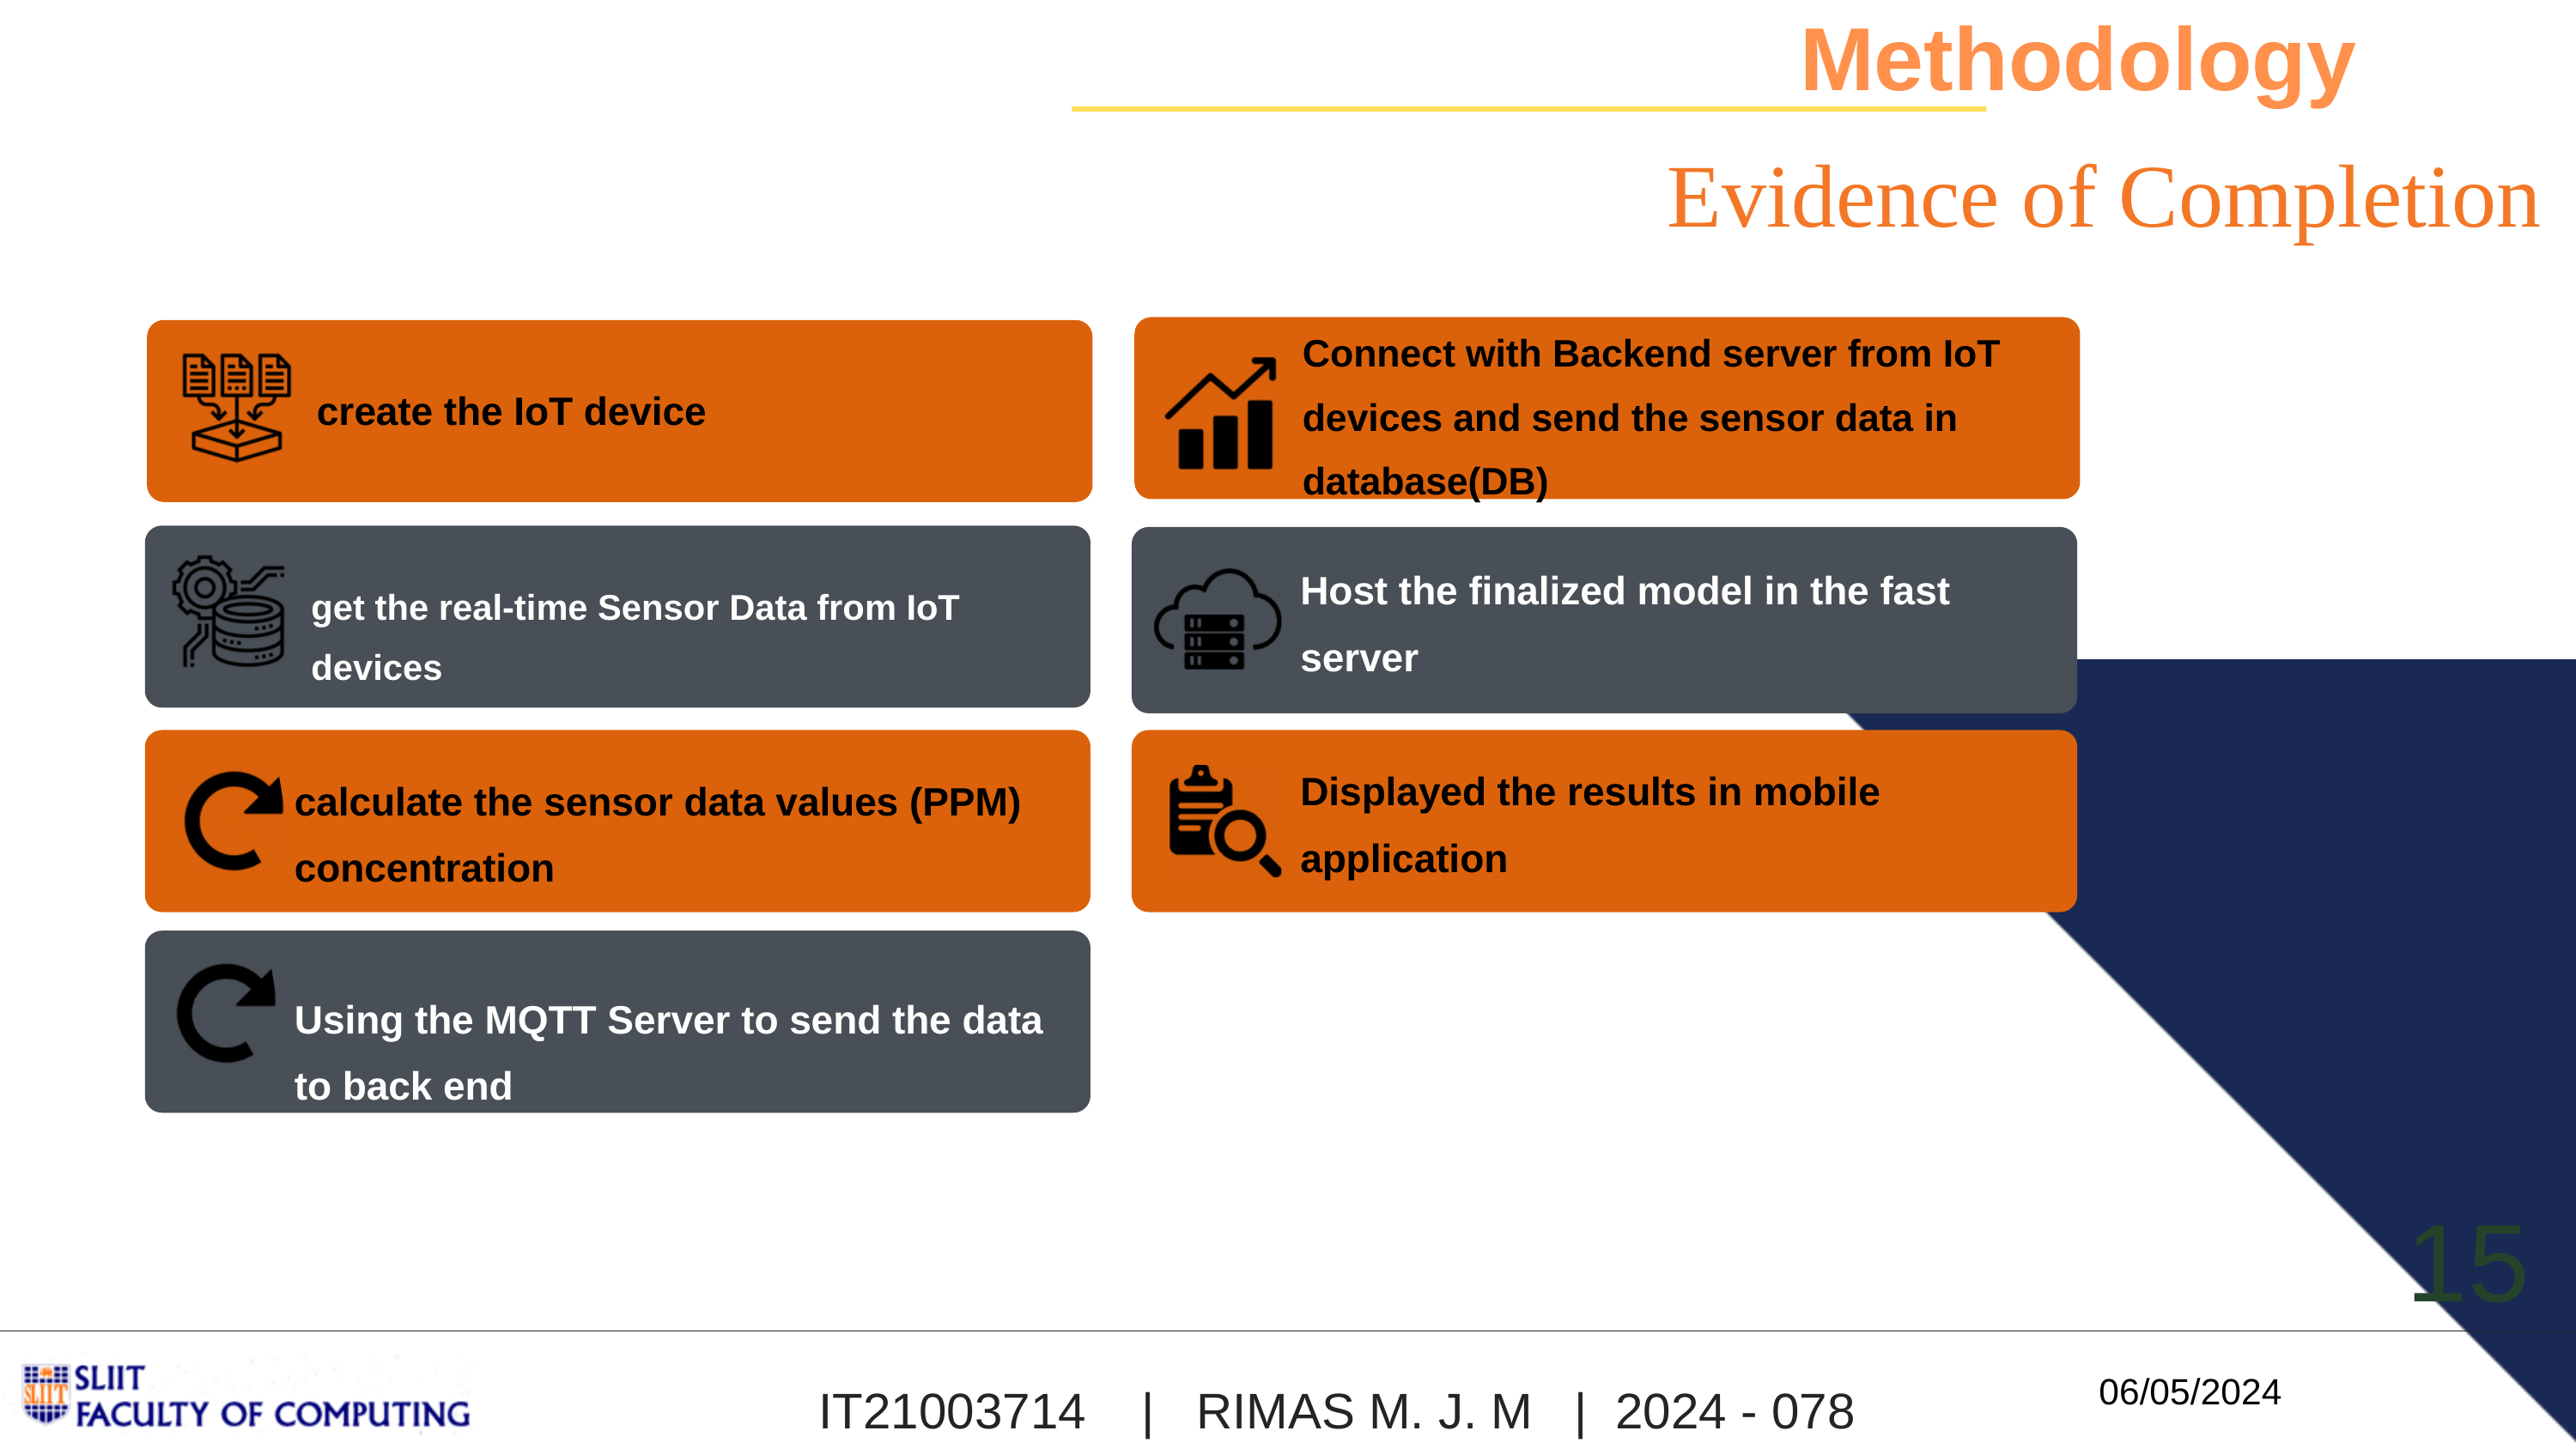

Methodology
Evidence of Completion

Connect with Backend server from IoT devices and send the sensor data in database(DB)

create the IoT device

Host the finalized model in the fast server

get the real-time Sensor Data from IoT devices

Displayed the results in mobile application
calculate the sensor data values (PPM) concentration

Using the MQTT Server to send the data to back end
15

06/05/2024
IT21003714    |   RIMAS M. J. M   |  2024 - 078